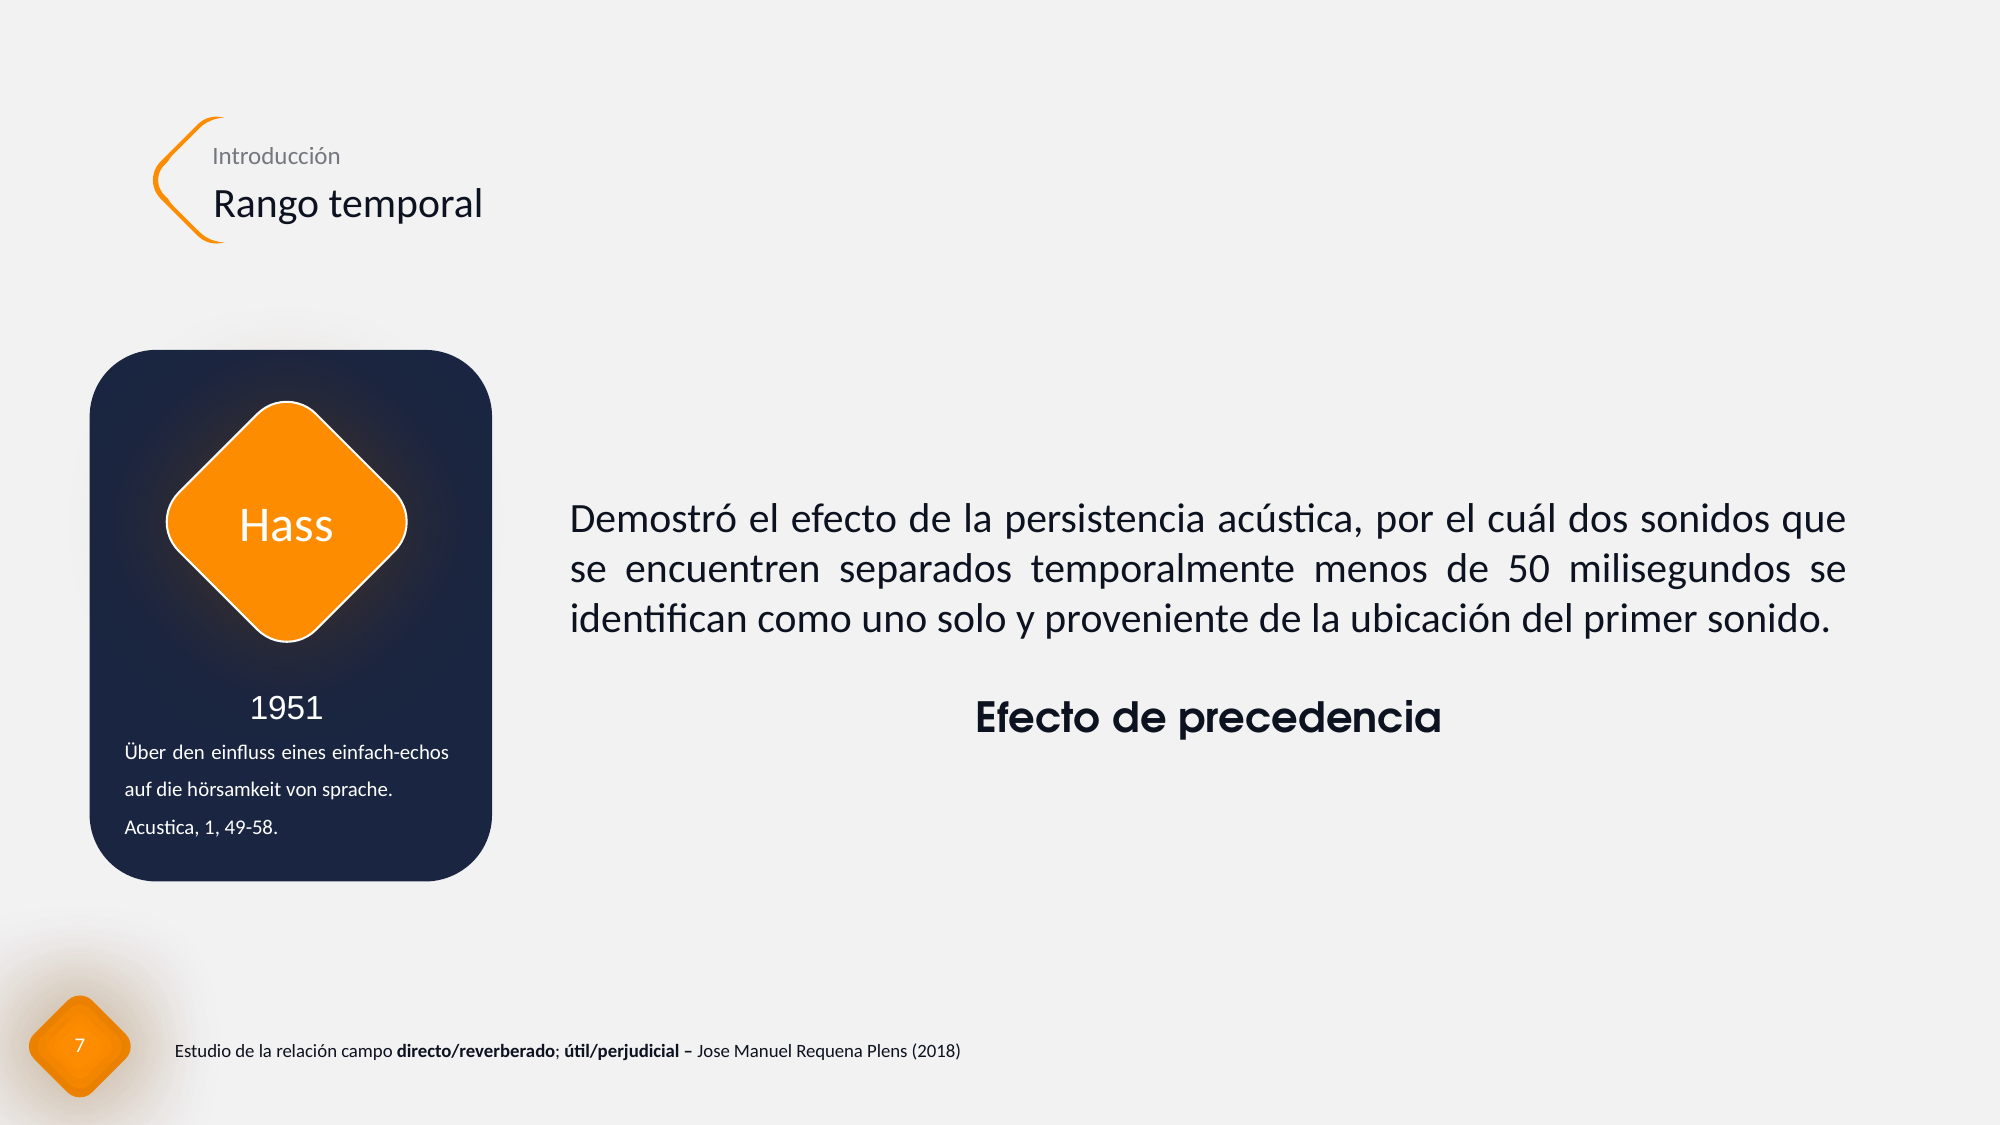

Hass
Demostró el efecto de la persistencia acústica, por el cuál dos sonidos que se encuentren separados temporalmente menos de 50 milisegundos se identifican como uno solo y proveniente de la ubicación del primer sonido.

Efecto de precedencia
1951
Über den einfluss eines einfach-echos auf die hörsamkeit von sprache.
Acustica, 1, 49-58.